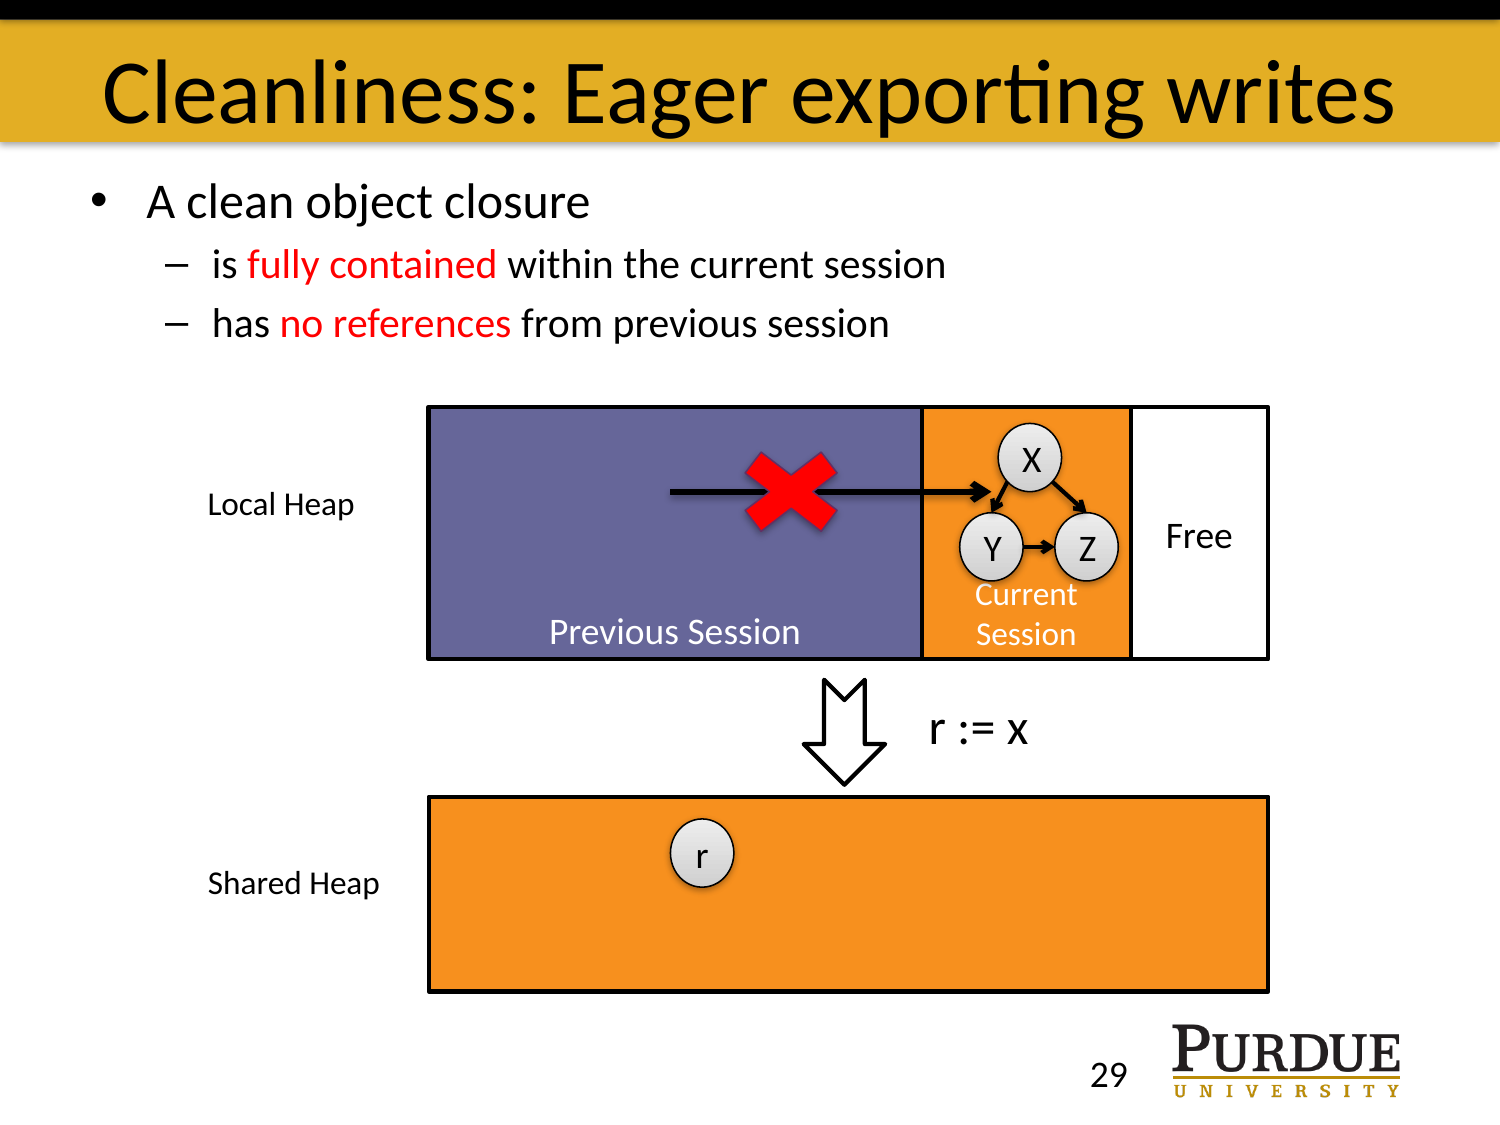

# Cleanliness: Eager exporting writes
A clean object closure
is fully contained within the current session
has no references from previous session
Previous Session
Current Session
Free
Local Heap
X

Y
Z
r := x

r
Shared Heap
29